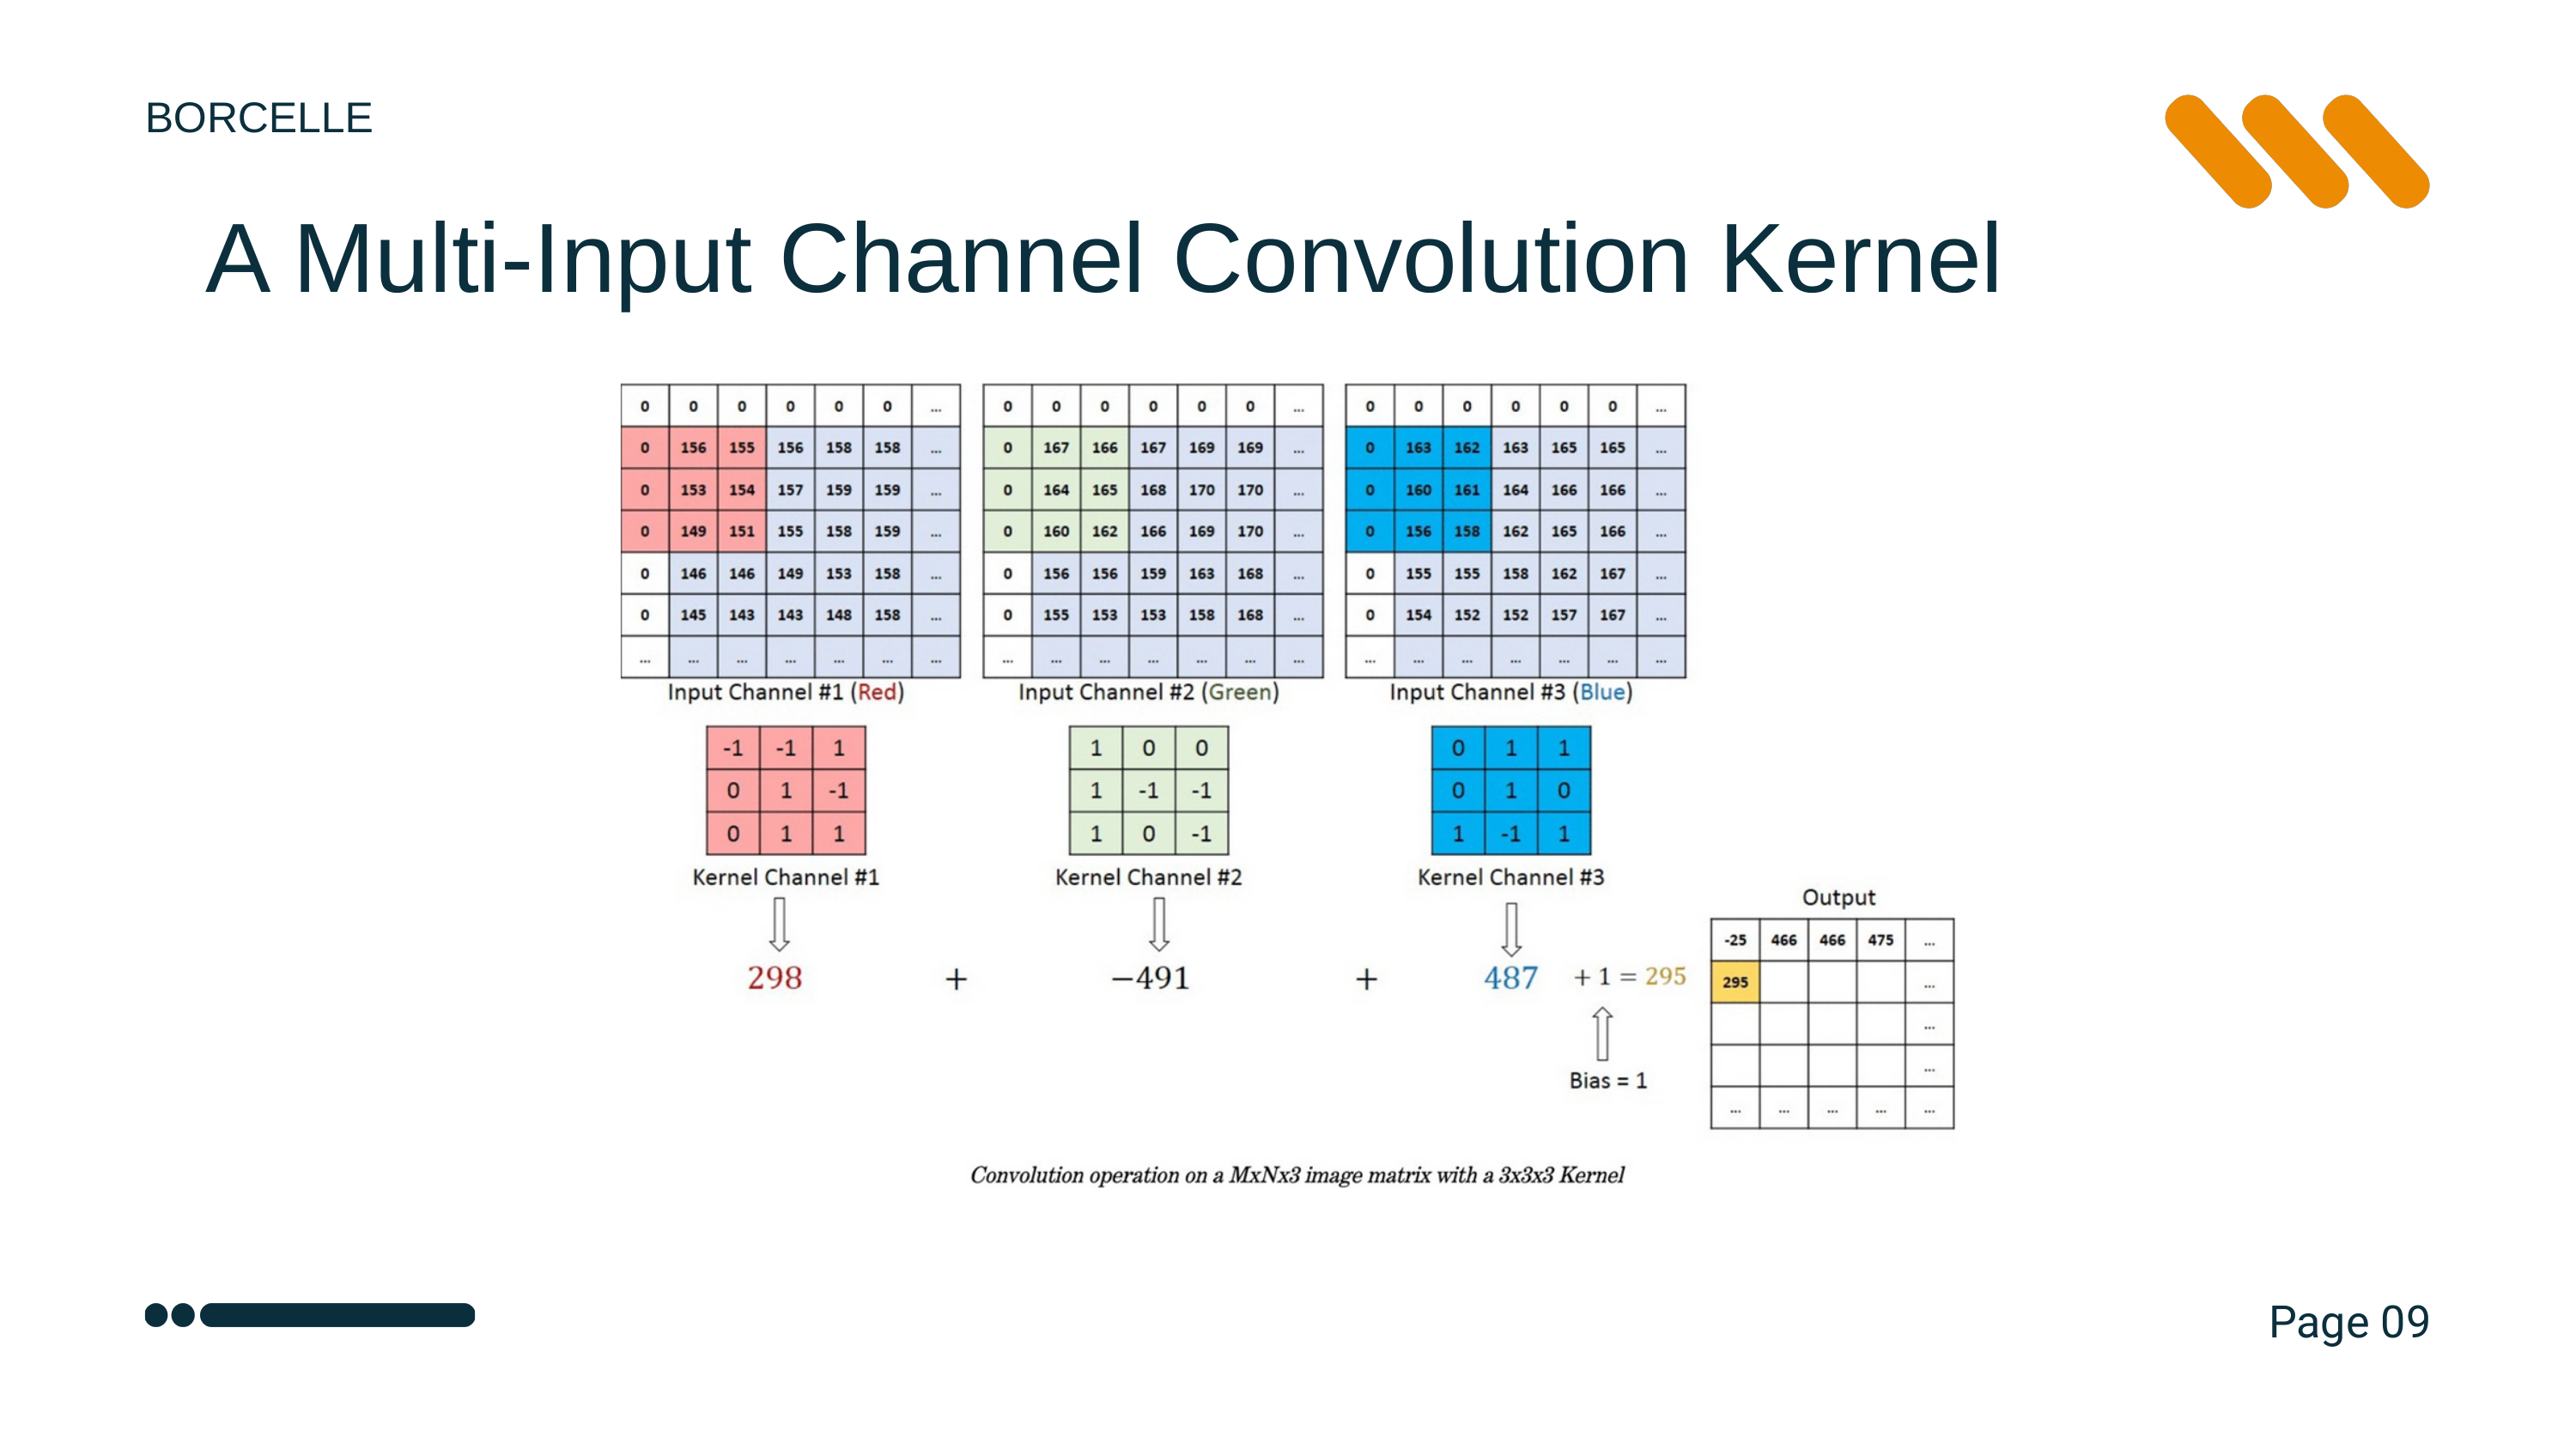

BORCELLE
A Multi-Input Channel Convolution Kernel

Page 09